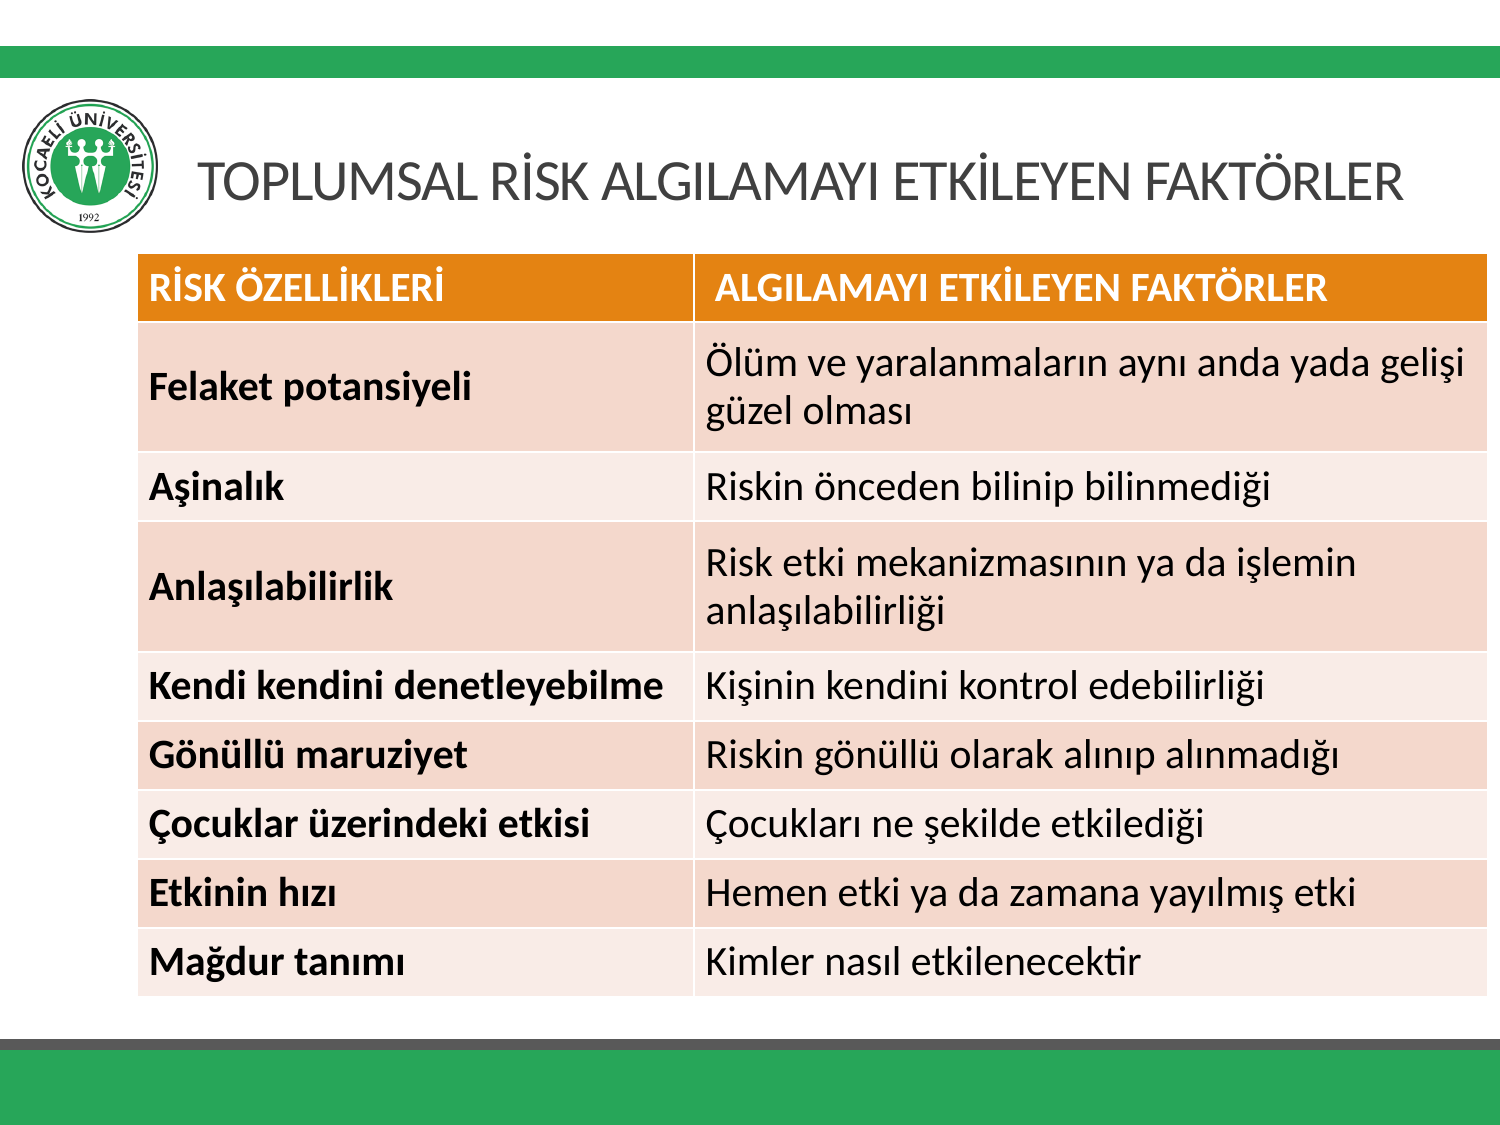

# TOPLUMSAL RİSK ALGILAMAYI ETKİLEYEN FAKTÖRLER
| RİSK ÖZELLİKLERİ | ALGILAMAYI ETKİLEYEN FAKTÖRLER |
| --- | --- |
| Felaket potansiyeli | Ölüm ve yaralanmaların aynı anda yada gelişi güzel olması |
| Aşinalık | Riskin önceden bilinip bilinmediği |
| Anlaşılabilirlik | Risk etki mekanizmasının ya da işlemin anlaşılabilirliği |
| Kendi kendini denetleyebilme | Kişinin kendini kontrol edebilirliği |
| Gönüllü maruziyet | Riskin gönüllü olarak alınıp alınmadığı |
| Çocuklar üzerindeki etkisi | Çocukları ne şekilde etkilediği |
| Etkinin hızı | Hemen etki ya da zamana yayılmış etki |
| Mağdur tanımı | Kimler nasıl etkilenecektir |